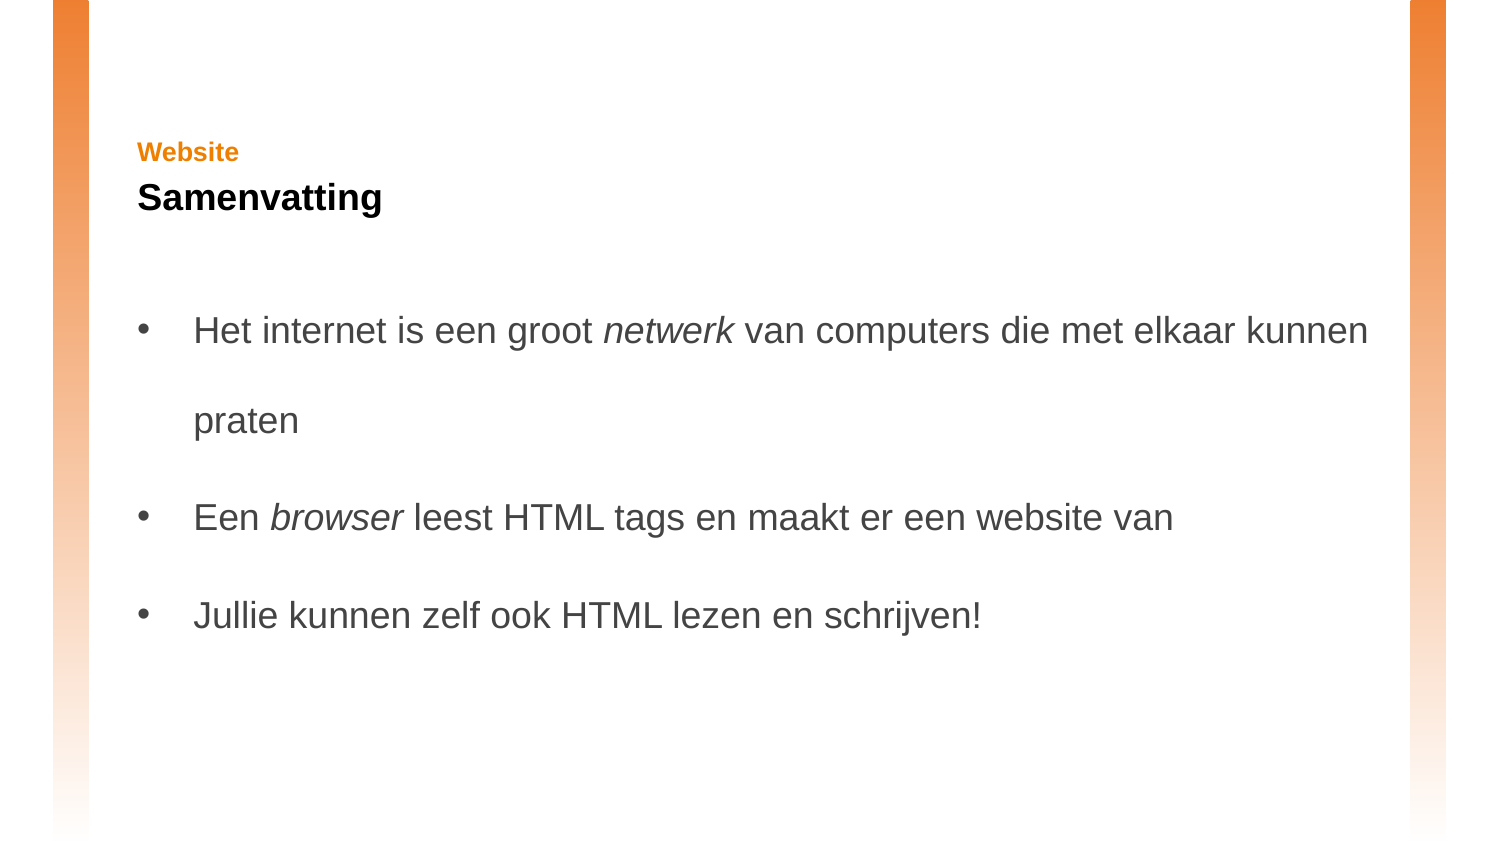

# Website
Samenvatting
Het internet is een groot netwerk van computers die met elkaar kunnen praten
Een browser leest HTML tags en maakt er een website van
Jullie kunnen zelf ook HTML lezen en schrijven!